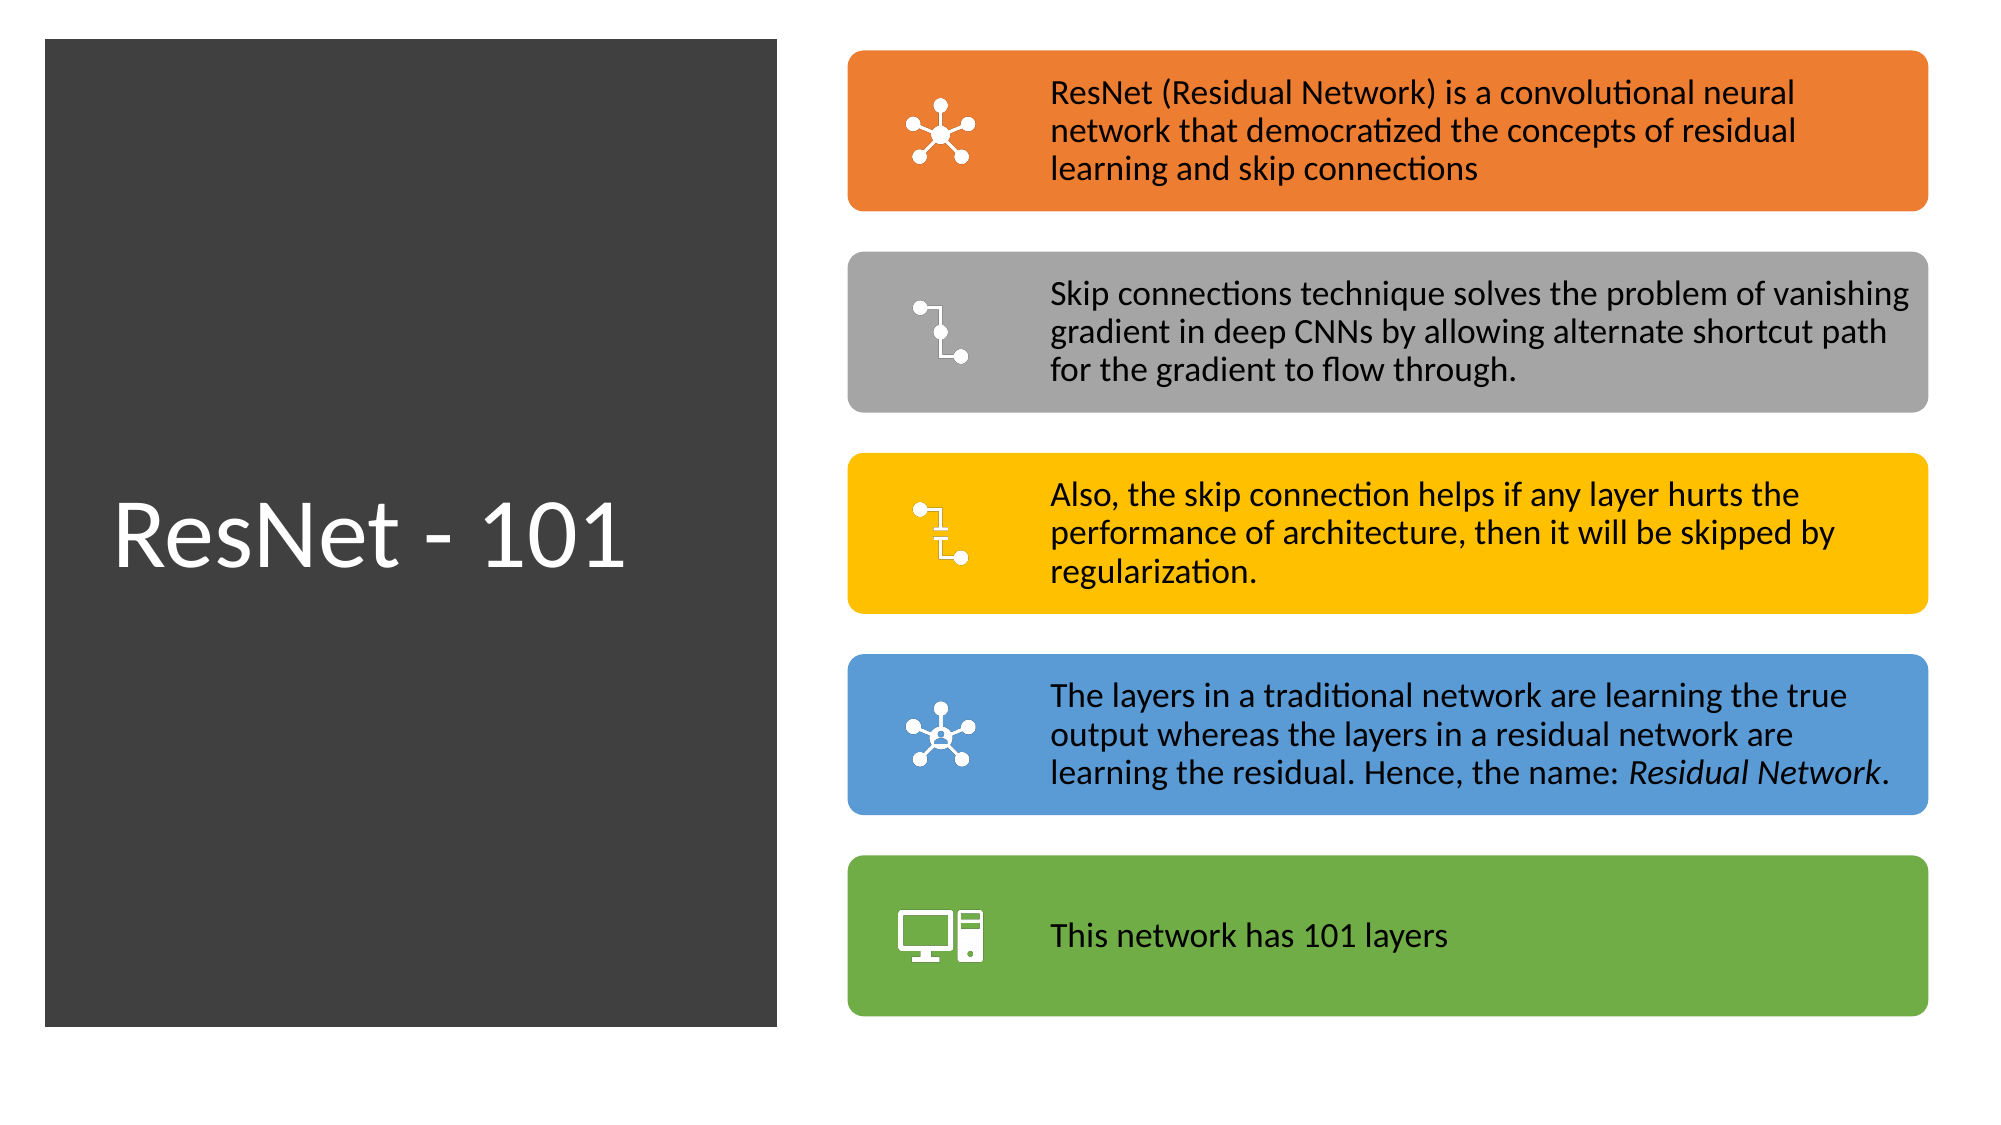

ResNet (Residual Network) is a convolutional neural network that democratized the concepts of residual learning and skip connections
Skip connections technique solves the problem of vanishing gradient in deep CNNs by allowing alternate shortcut path for the gradient to flow through.
Also, the skip connection helps if any layer hurts the performance of architecture, then it will be skipped by regularization.
The layers in a traditional network are learning the true output whereas the layers in a residual network are learning the residual. Hence, the name: Residual Network.
This network has 101 layers
# ResNet - 101